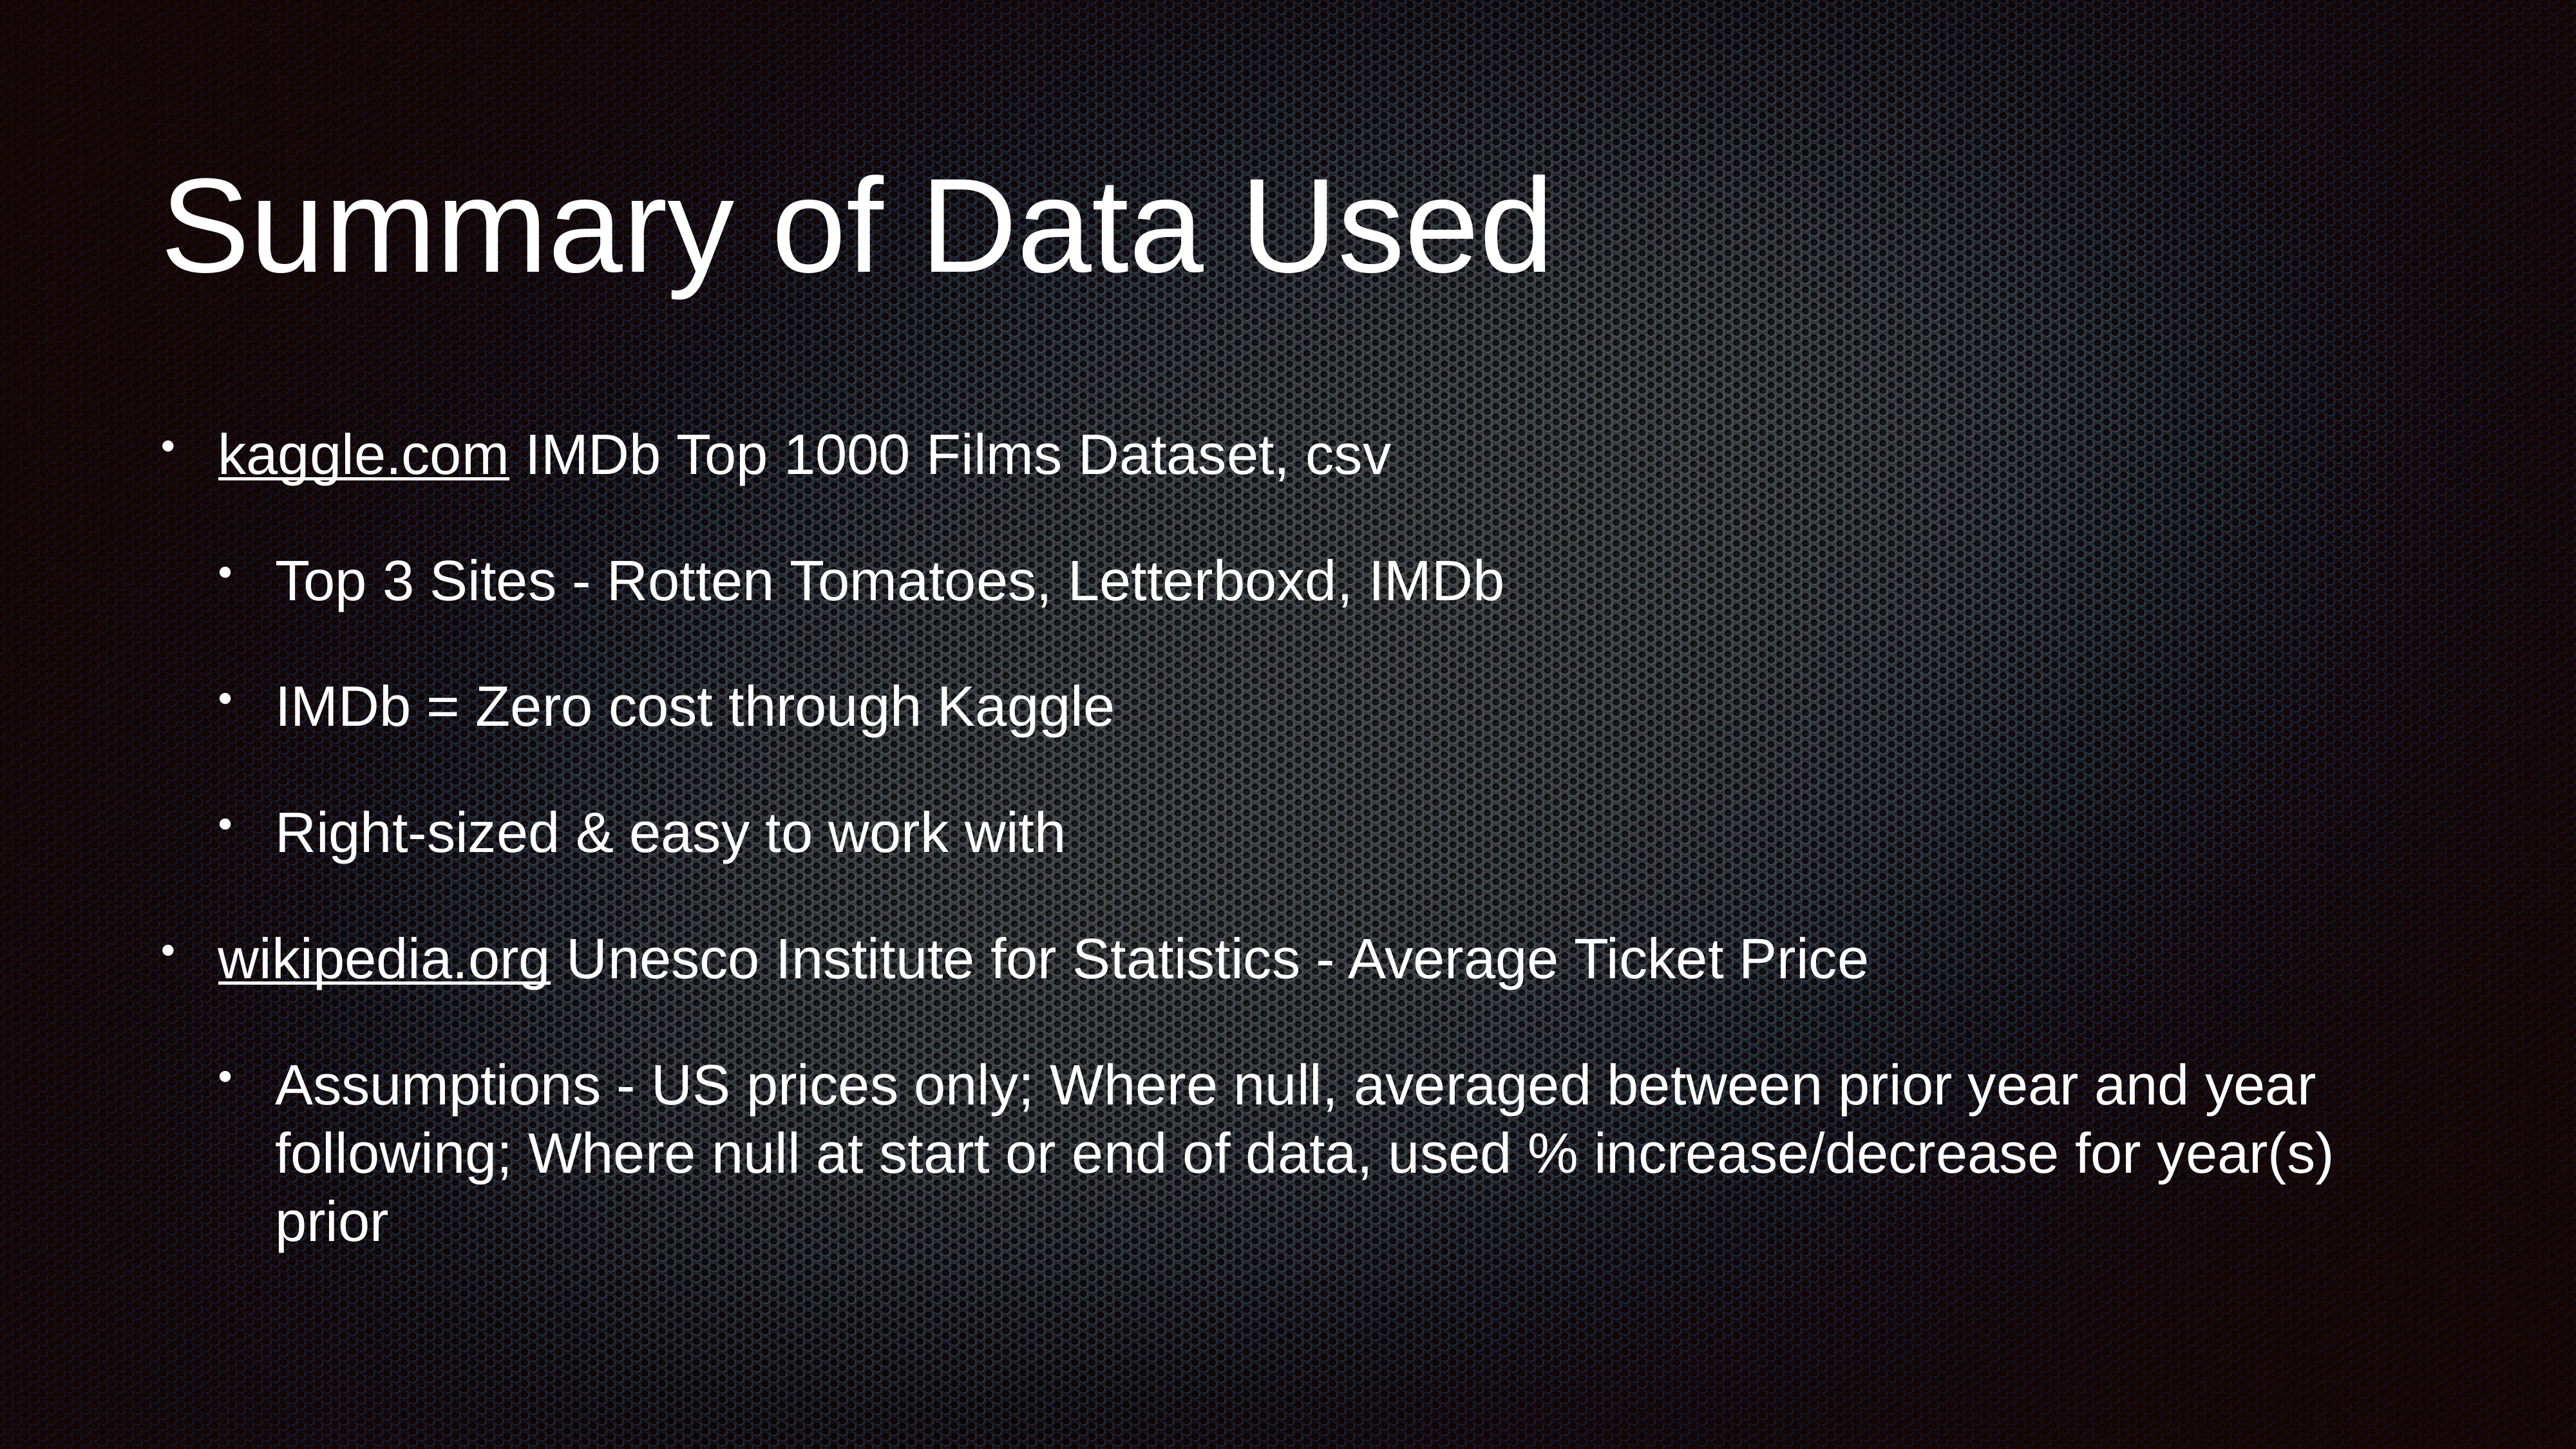

# Summary of Data Used
kaggle.com IMDb Top 1000 Films Dataset, csv
Top 3 Sites - Rotten Tomatoes, Letterboxd, IMDb
IMDb = Zero cost through Kaggle
Right-sized & easy to work with
wikipedia.org Unesco Institute for Statistics - Average Ticket Price
Assumptions - US prices only; Where null, averaged between prior year and year following; Where null at start or end of data, used % increase/decrease for year(s) prior